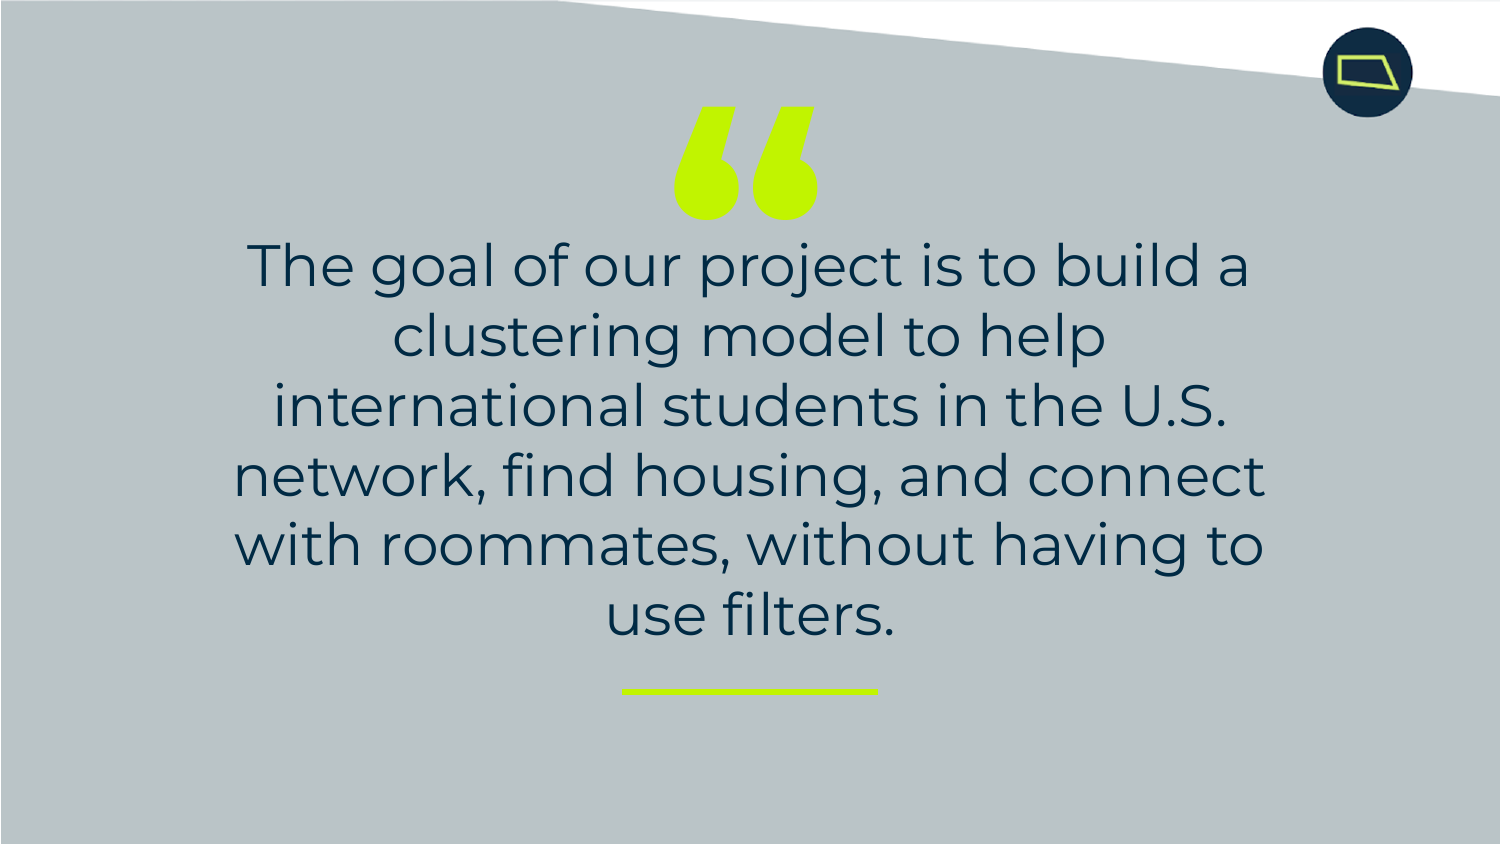

“
The goal of our project is to build a clustering model to help international students in the U.S. network, find housing, and connect with roommates, without having to use filters.